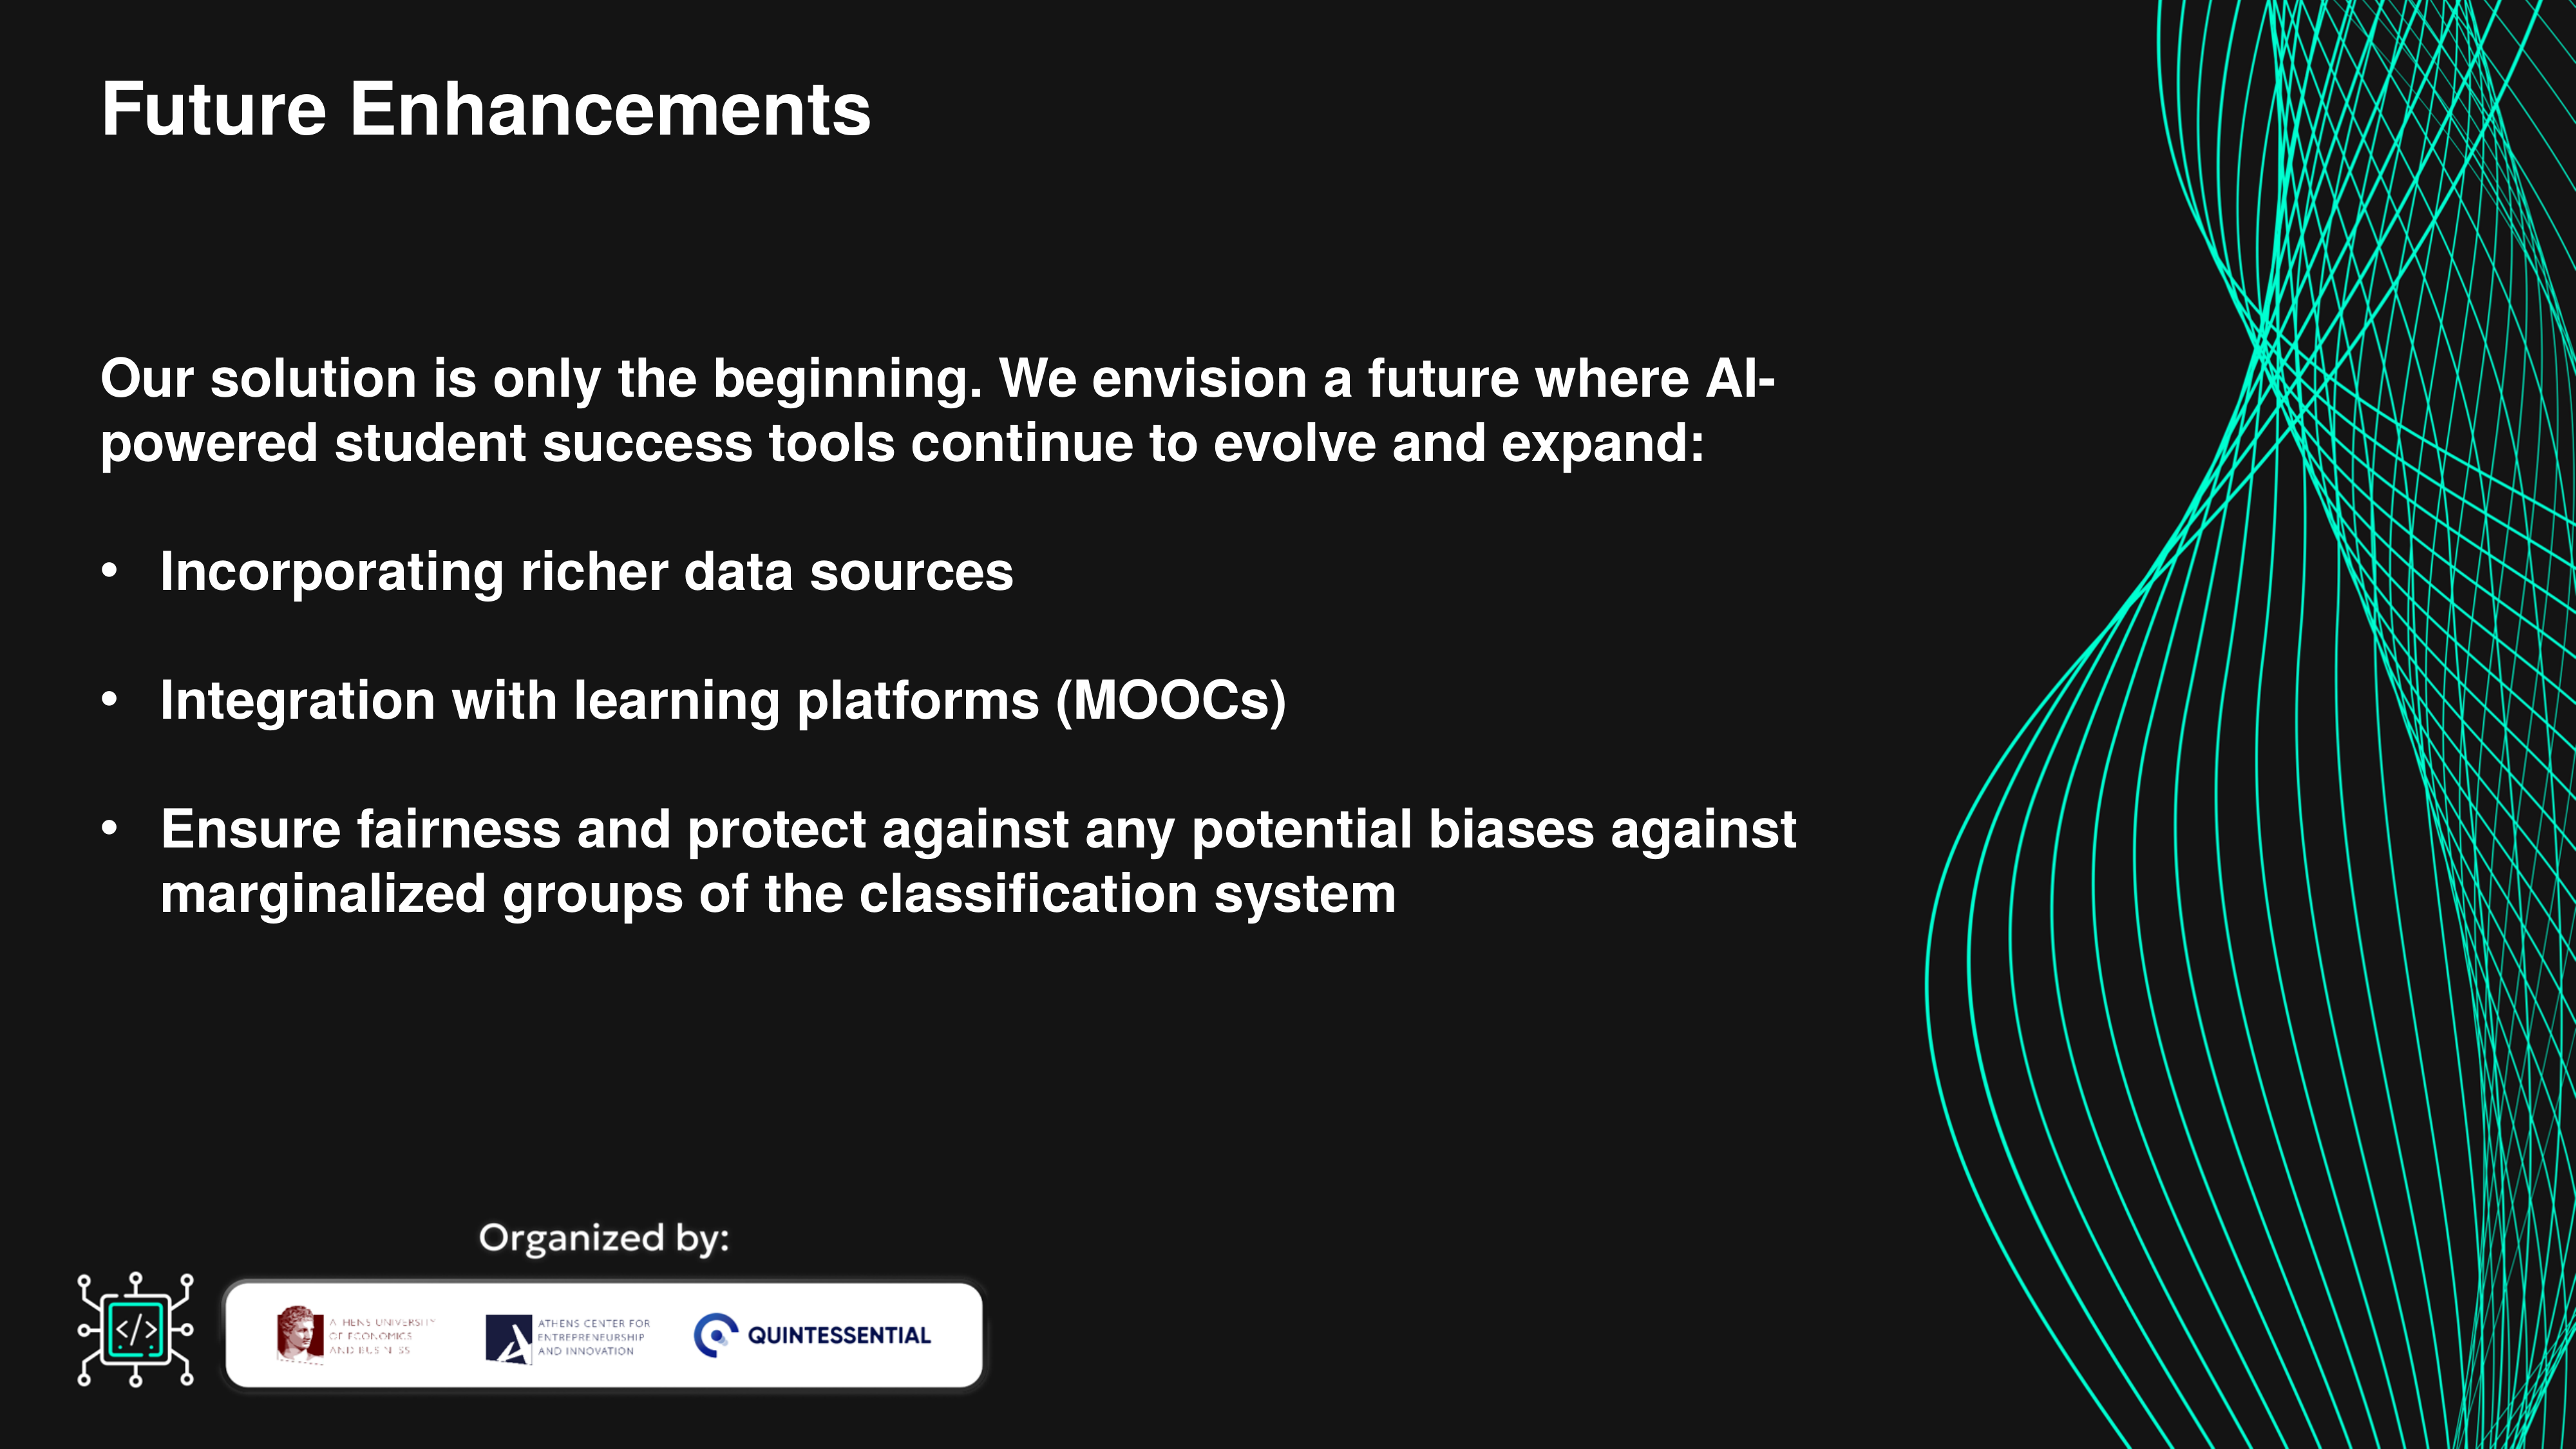

Future Enhancements
Our solution is only the beginning. We envision a future where AI-powered student success tools continue to evolve and expand:

Incorporating richer data sources

Integration with learning platforms (MOOCs)

Ensure fairness and protect against any potential biases against marginalized groups of the classification system